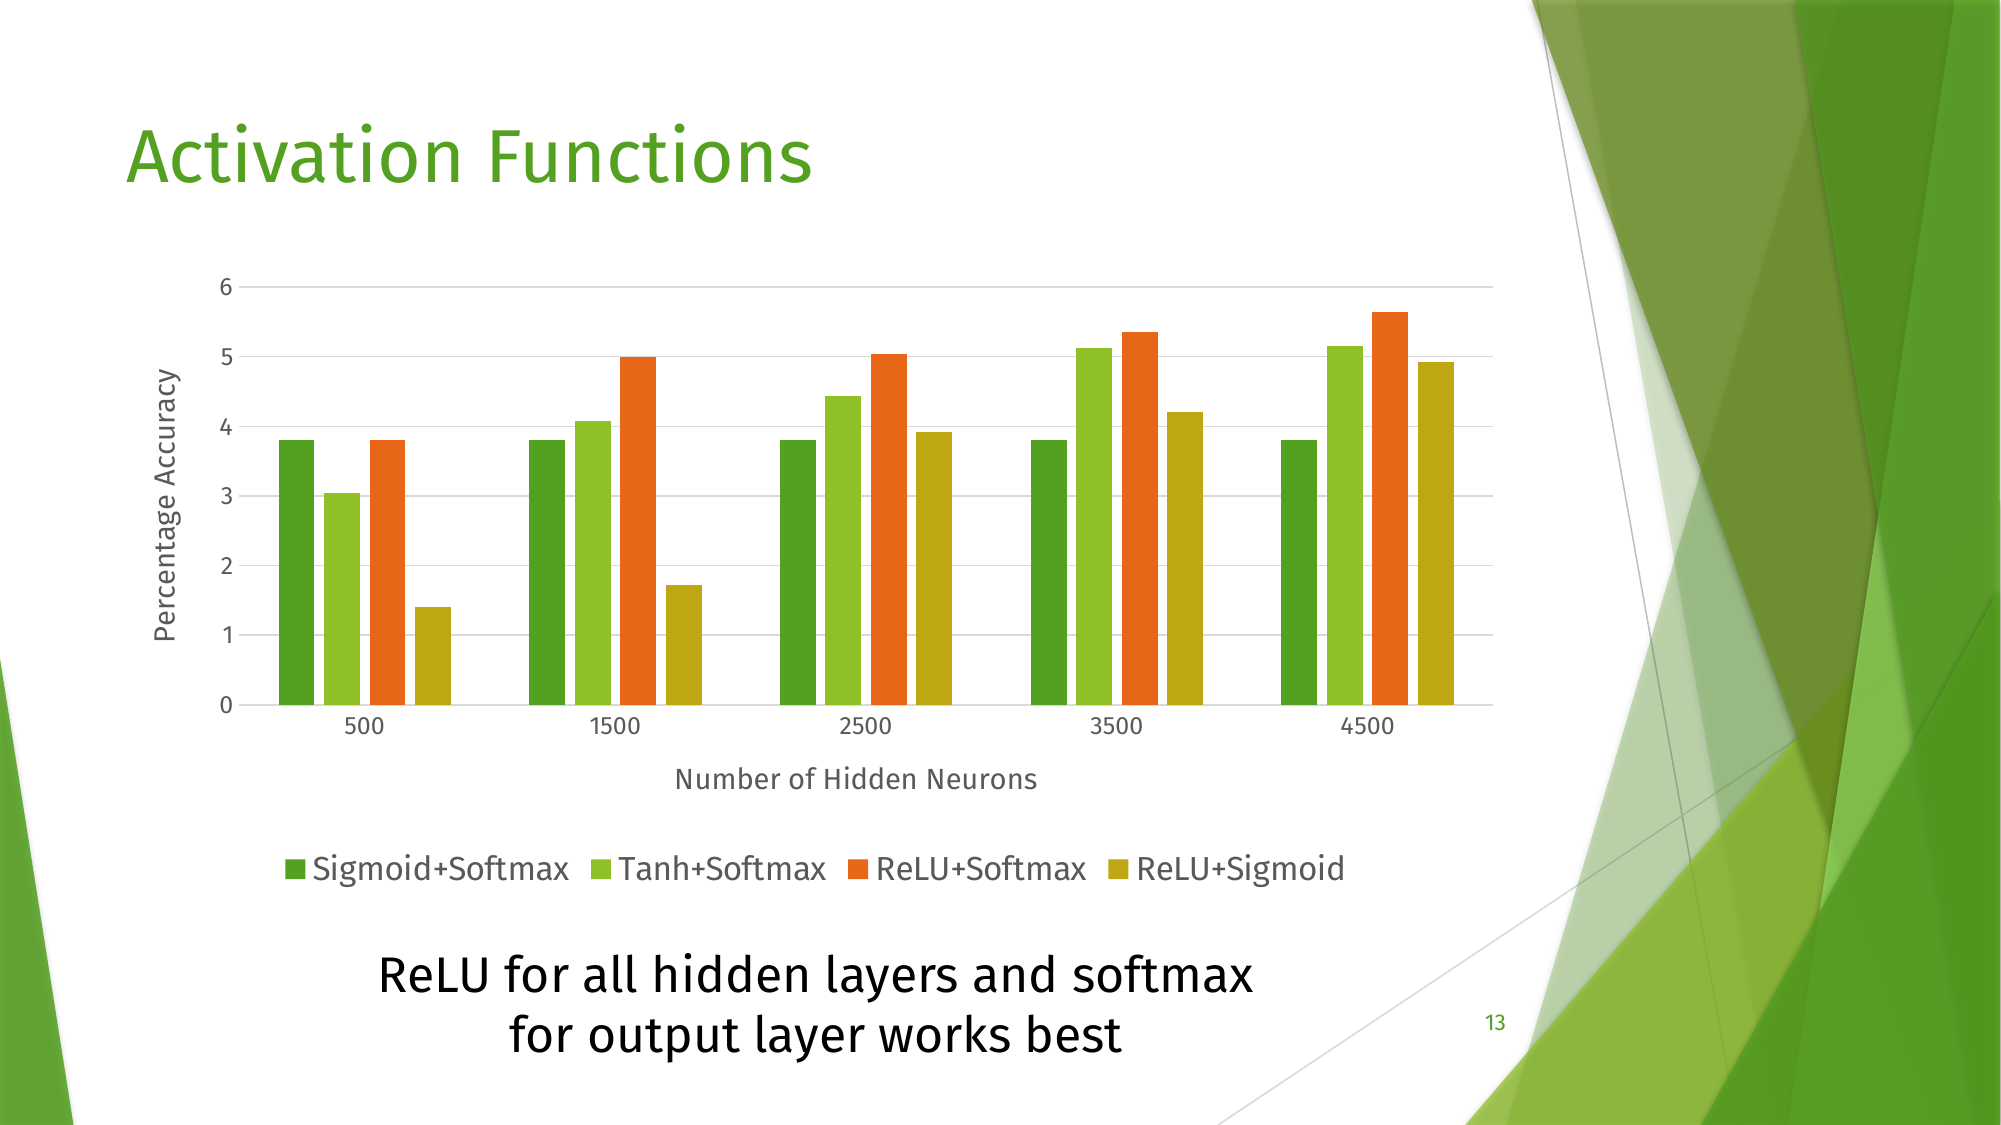

# Activation Functions

### Chart

| Category |  |  |  |  |
|---|---|---|---|---|
| 500.0 | 3.8 | 3.04 | 3.8 | 1.4 |
| 1500.0 | 3.8 | 4.08 | 5.0 | 1.72 |
| 2500.0 | 3.8 | 4.44 | 5.04 | 3.92 |
| 3500.0 | 3.8 | 5.119999999999997 | 5.359999999999998 | 4.2 |
| 4500.0 | 3.8 | 5.159999999999997 | 5.64 | 4.92 |
ReLU for all hidden layers and softmax for output layer works best
13